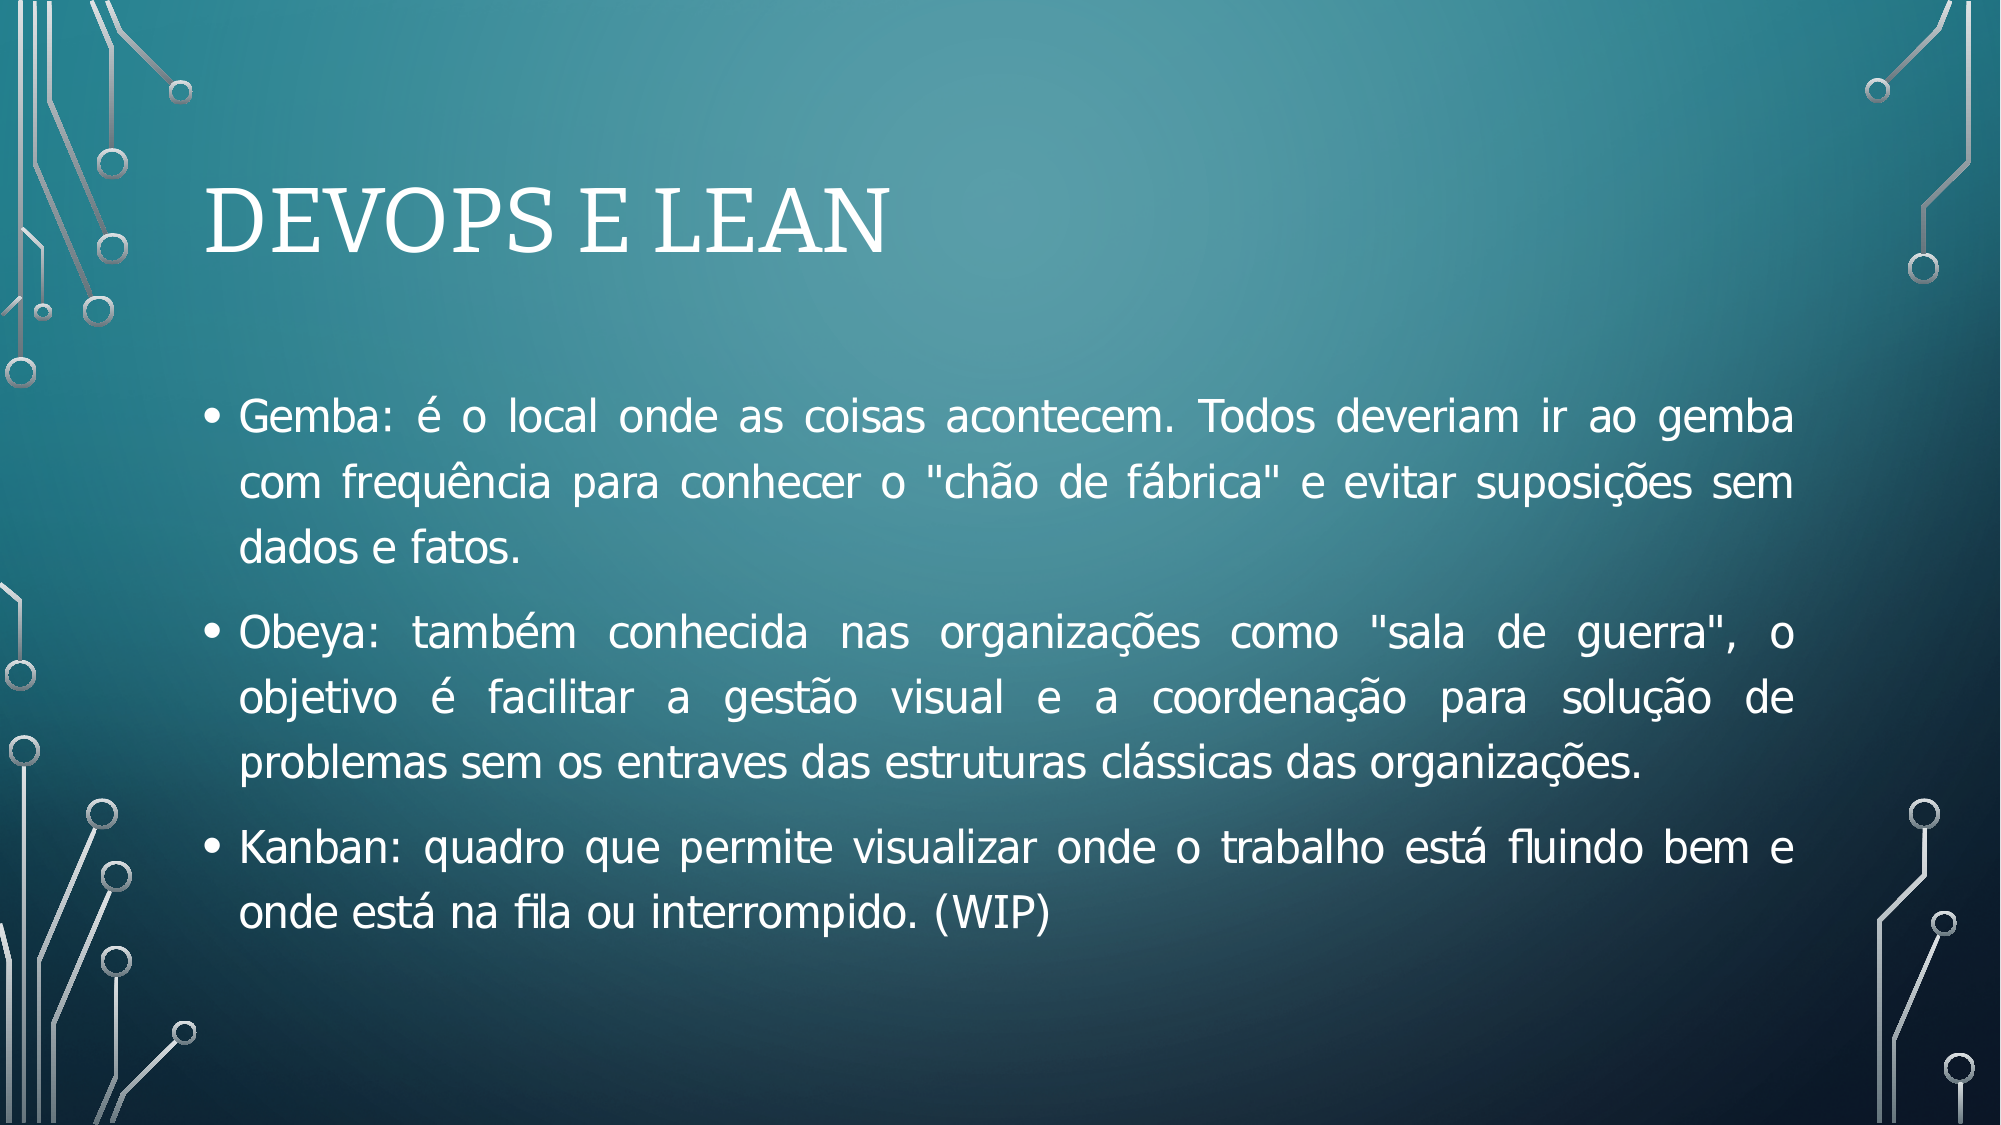

# DEVOPS e Lean
Gemba: é o local onde as coisas acontecem. Todos deveriam ir ao gemba com frequência para conhecer o "chão de fábrica" e evitar suposições sem dados e fatos.
Obeya: também conhecida nas organizações como "sala de guerra", o objetivo é facilitar a gestão visual e a coordenação para solução de problemas sem os entraves das estruturas clássicas das organizações.
Kanban: quadro que permite visualizar onde o trabalho está fluindo bem e onde está na fila ou interrompido. (WIP)